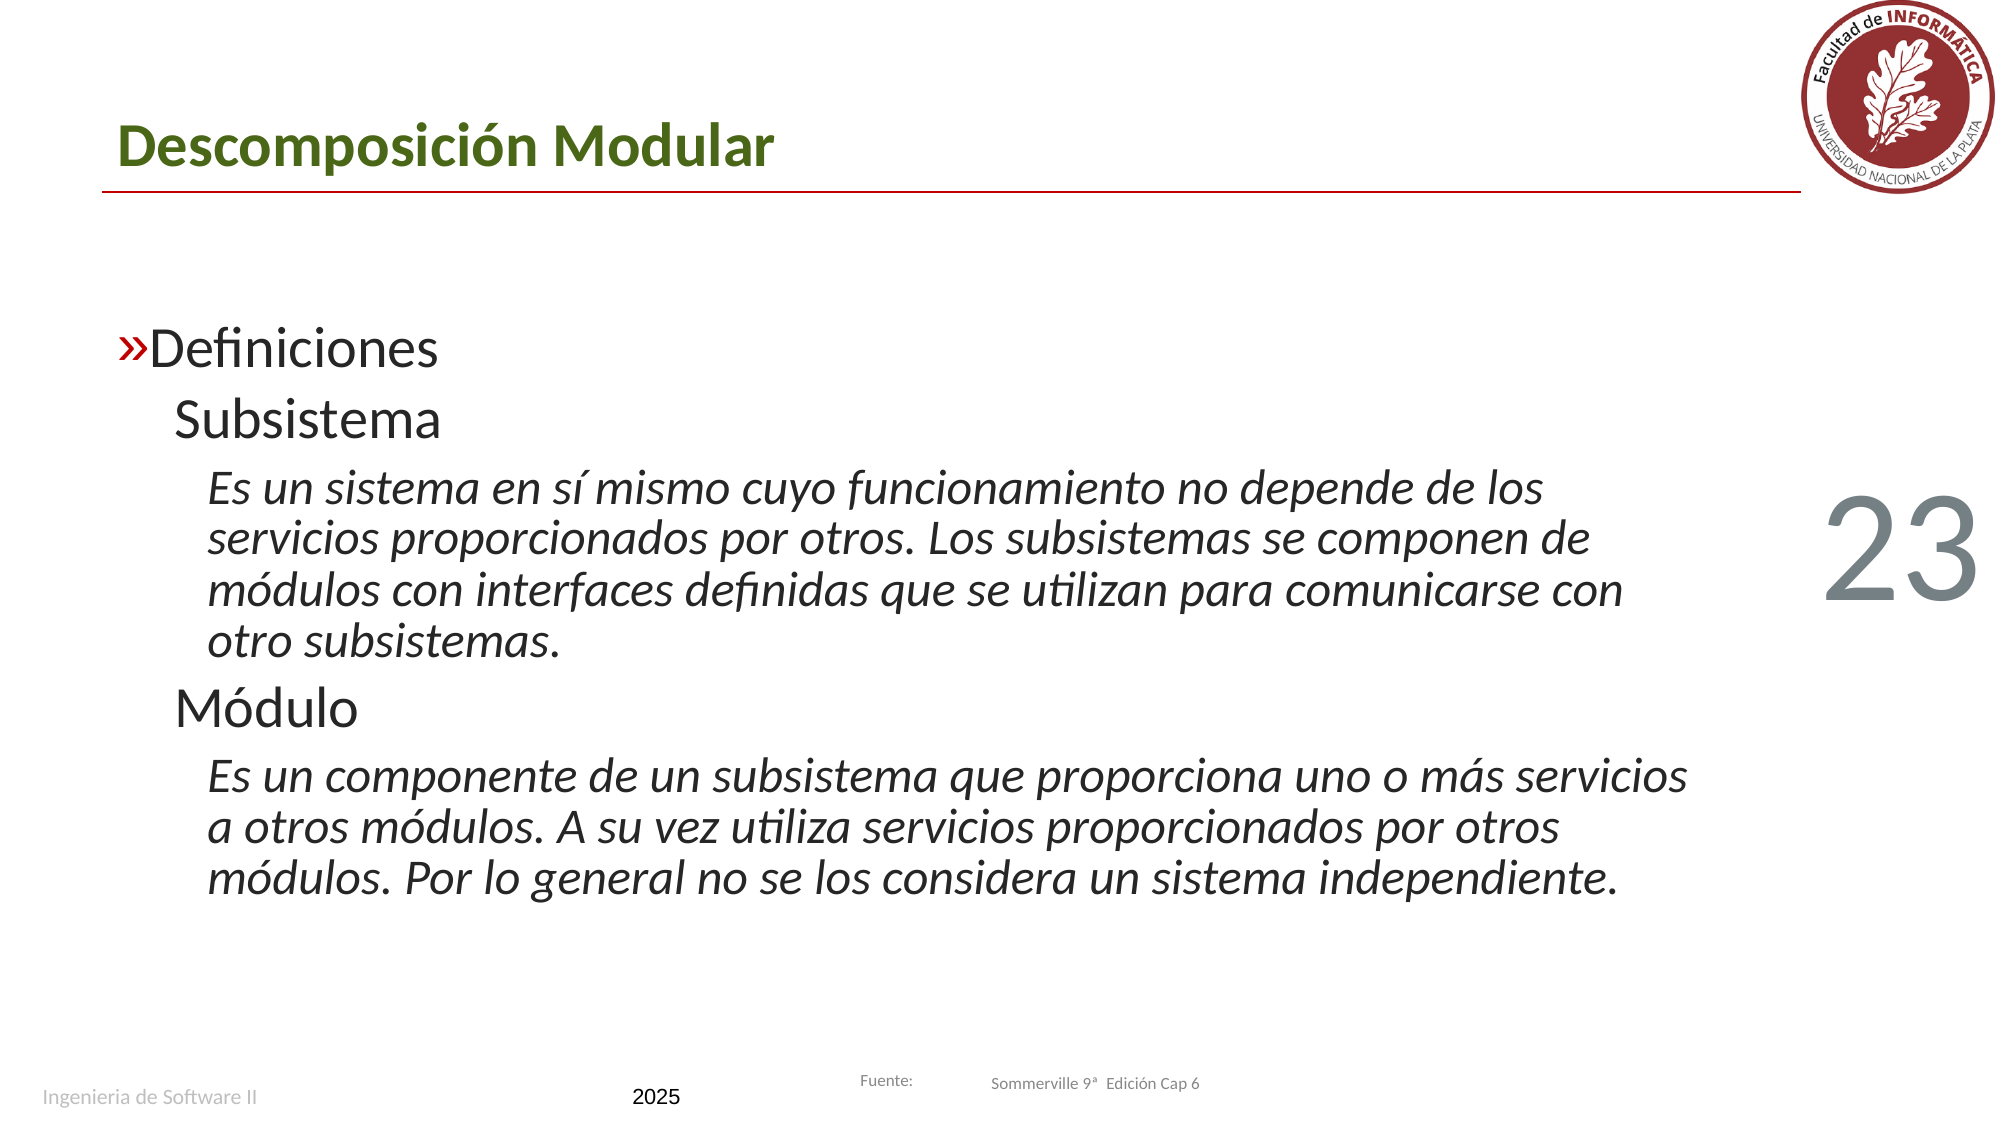

# Descomposición Modular
Definiciones
Subsistema
Es un sistema en sí mismo cuyo funcionamiento no depende de los servicios proporcionados por otros. Los subsistemas se componen de módulos con interfaces definidas que se utilizan para comunicarse con otro subsistemas.
Módulo
Es un componente de un subsistema que proporciona uno o más servicios a otros módulos. A su vez utiliza servicios proporcionados por otros módulos. Por lo general no se los considera un sistema independiente.

23
Sommerville 9ª  Edición Cap 6

Ingenieria de Software II